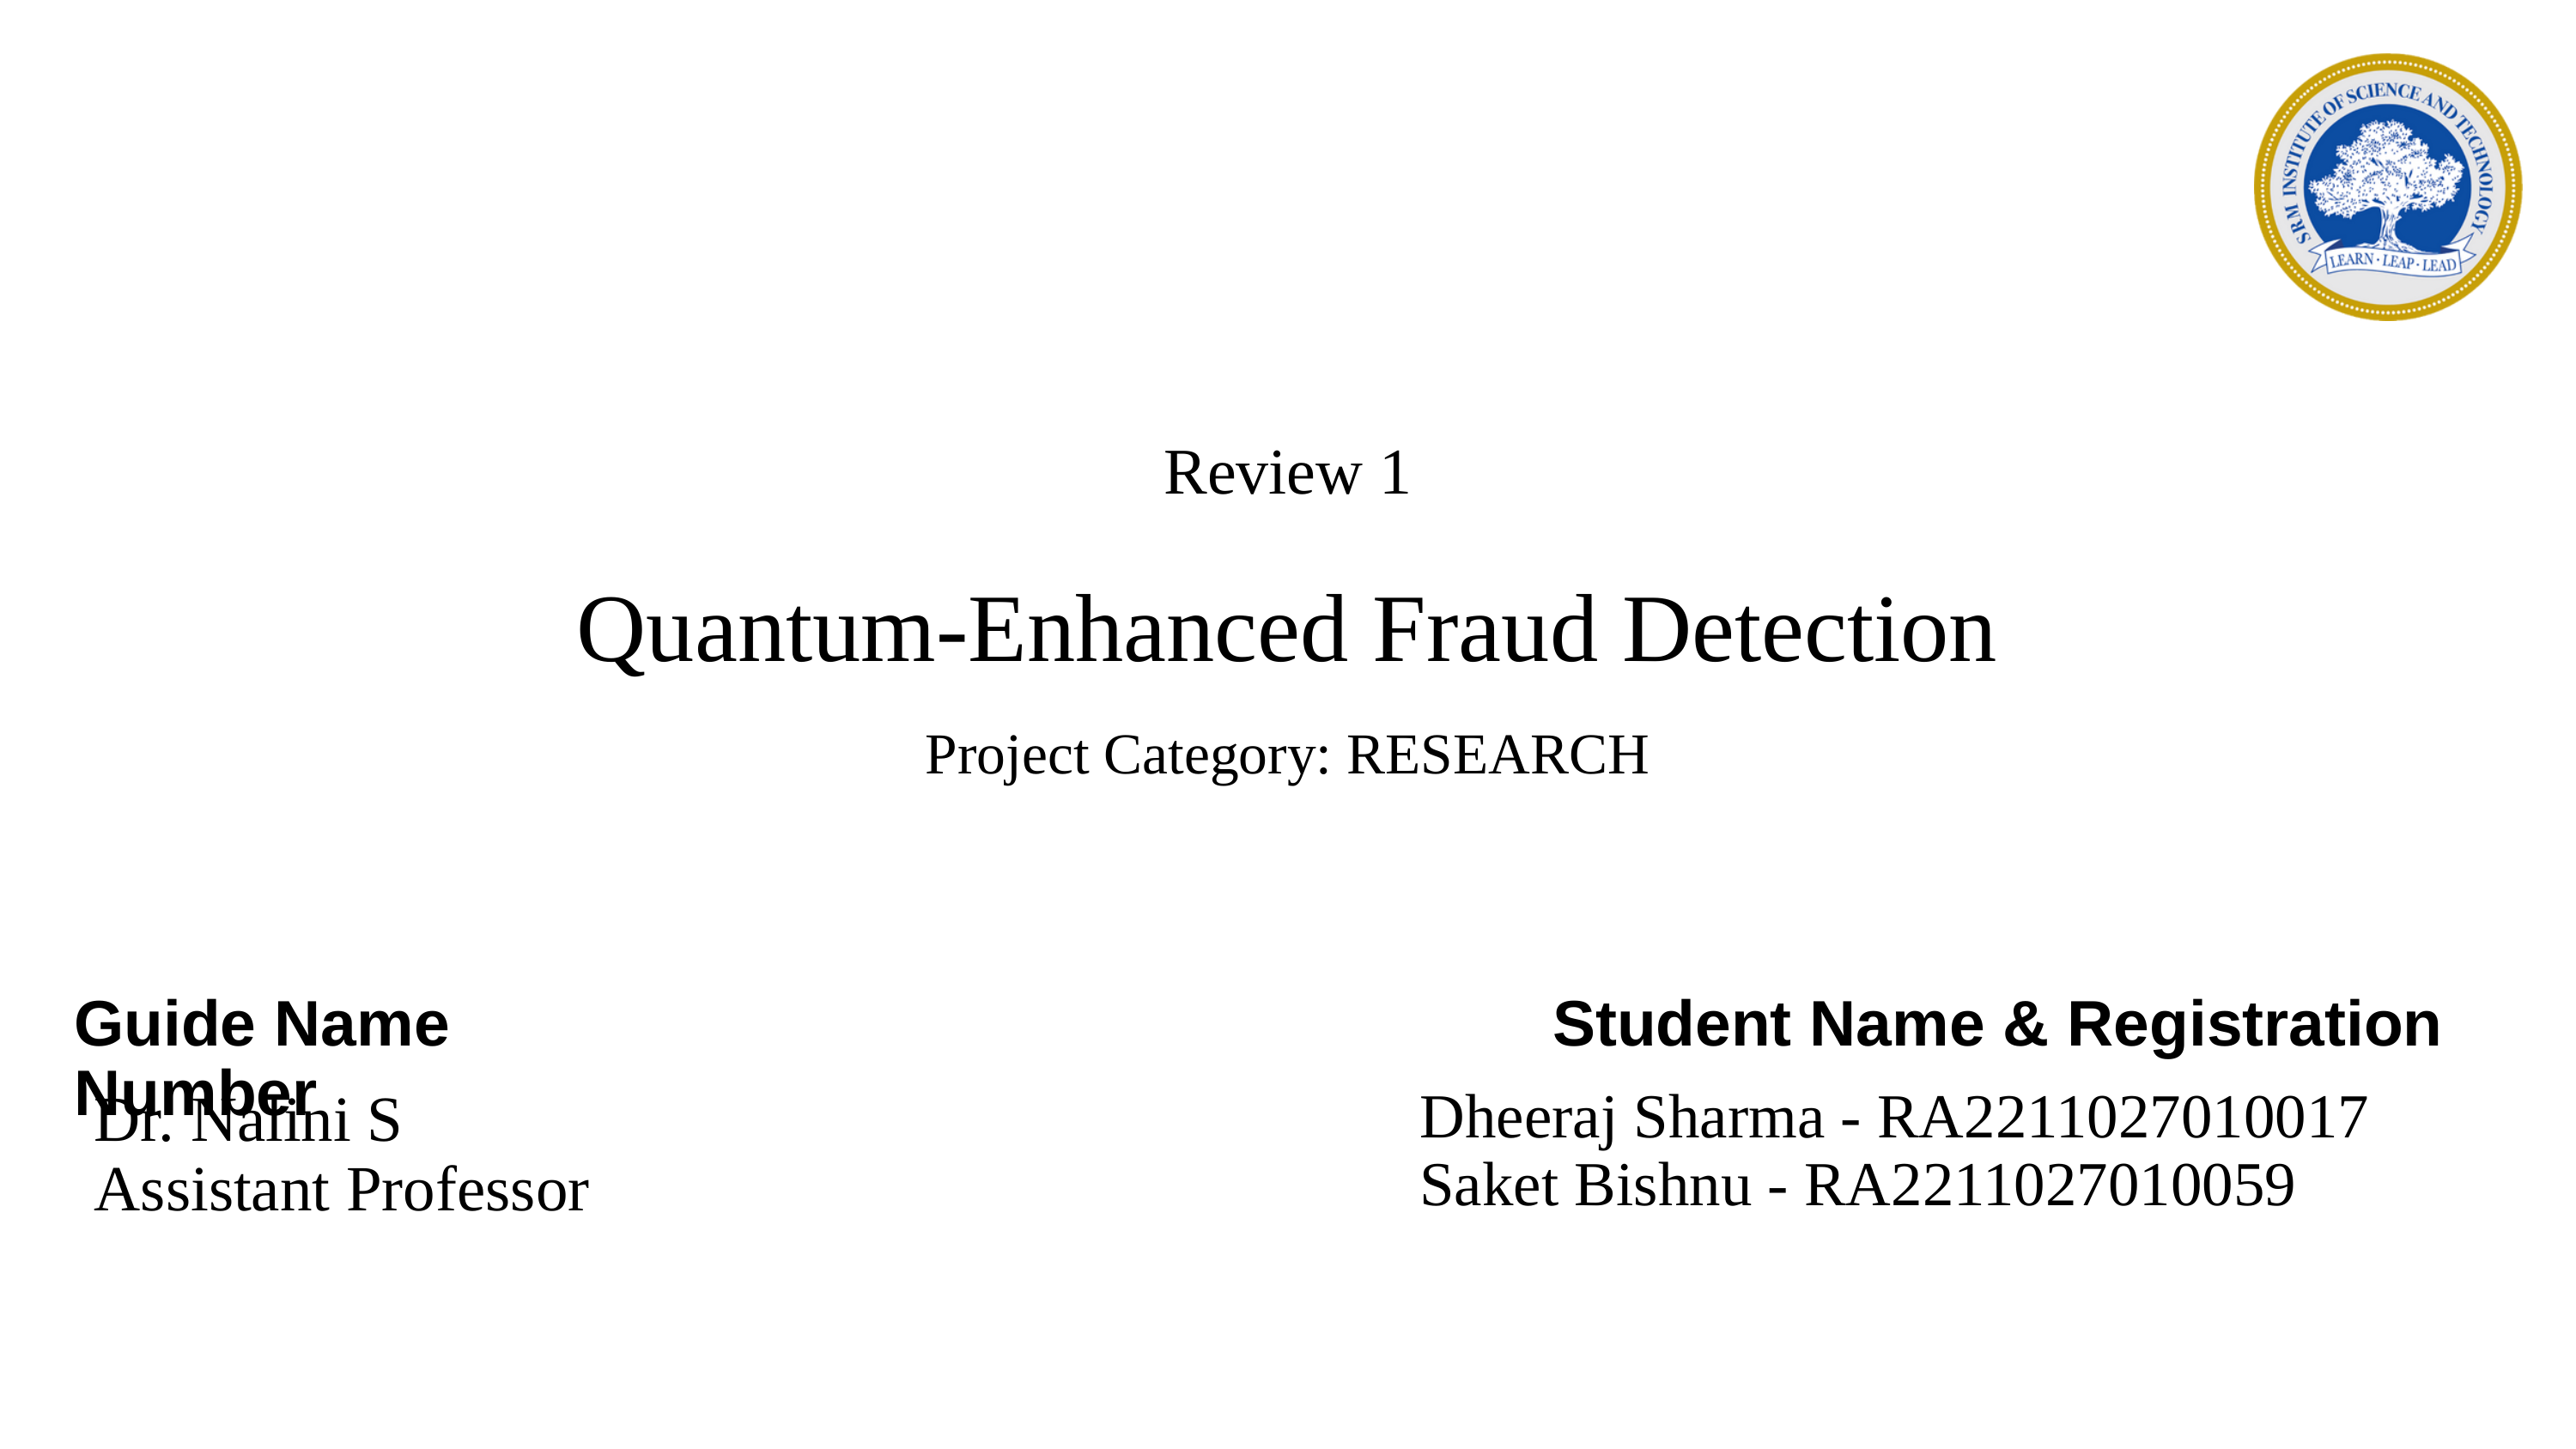

Review 1
Quantum-Enhanced Fraud Detection
Project Category: RESEARCH

Guide Name                                                              Student Name & Registration Number

Dr. Nalini S
Assistant Professor

Dheeraj Sharma - RA2211027010017
Saket Bishnu - RA2211027010059